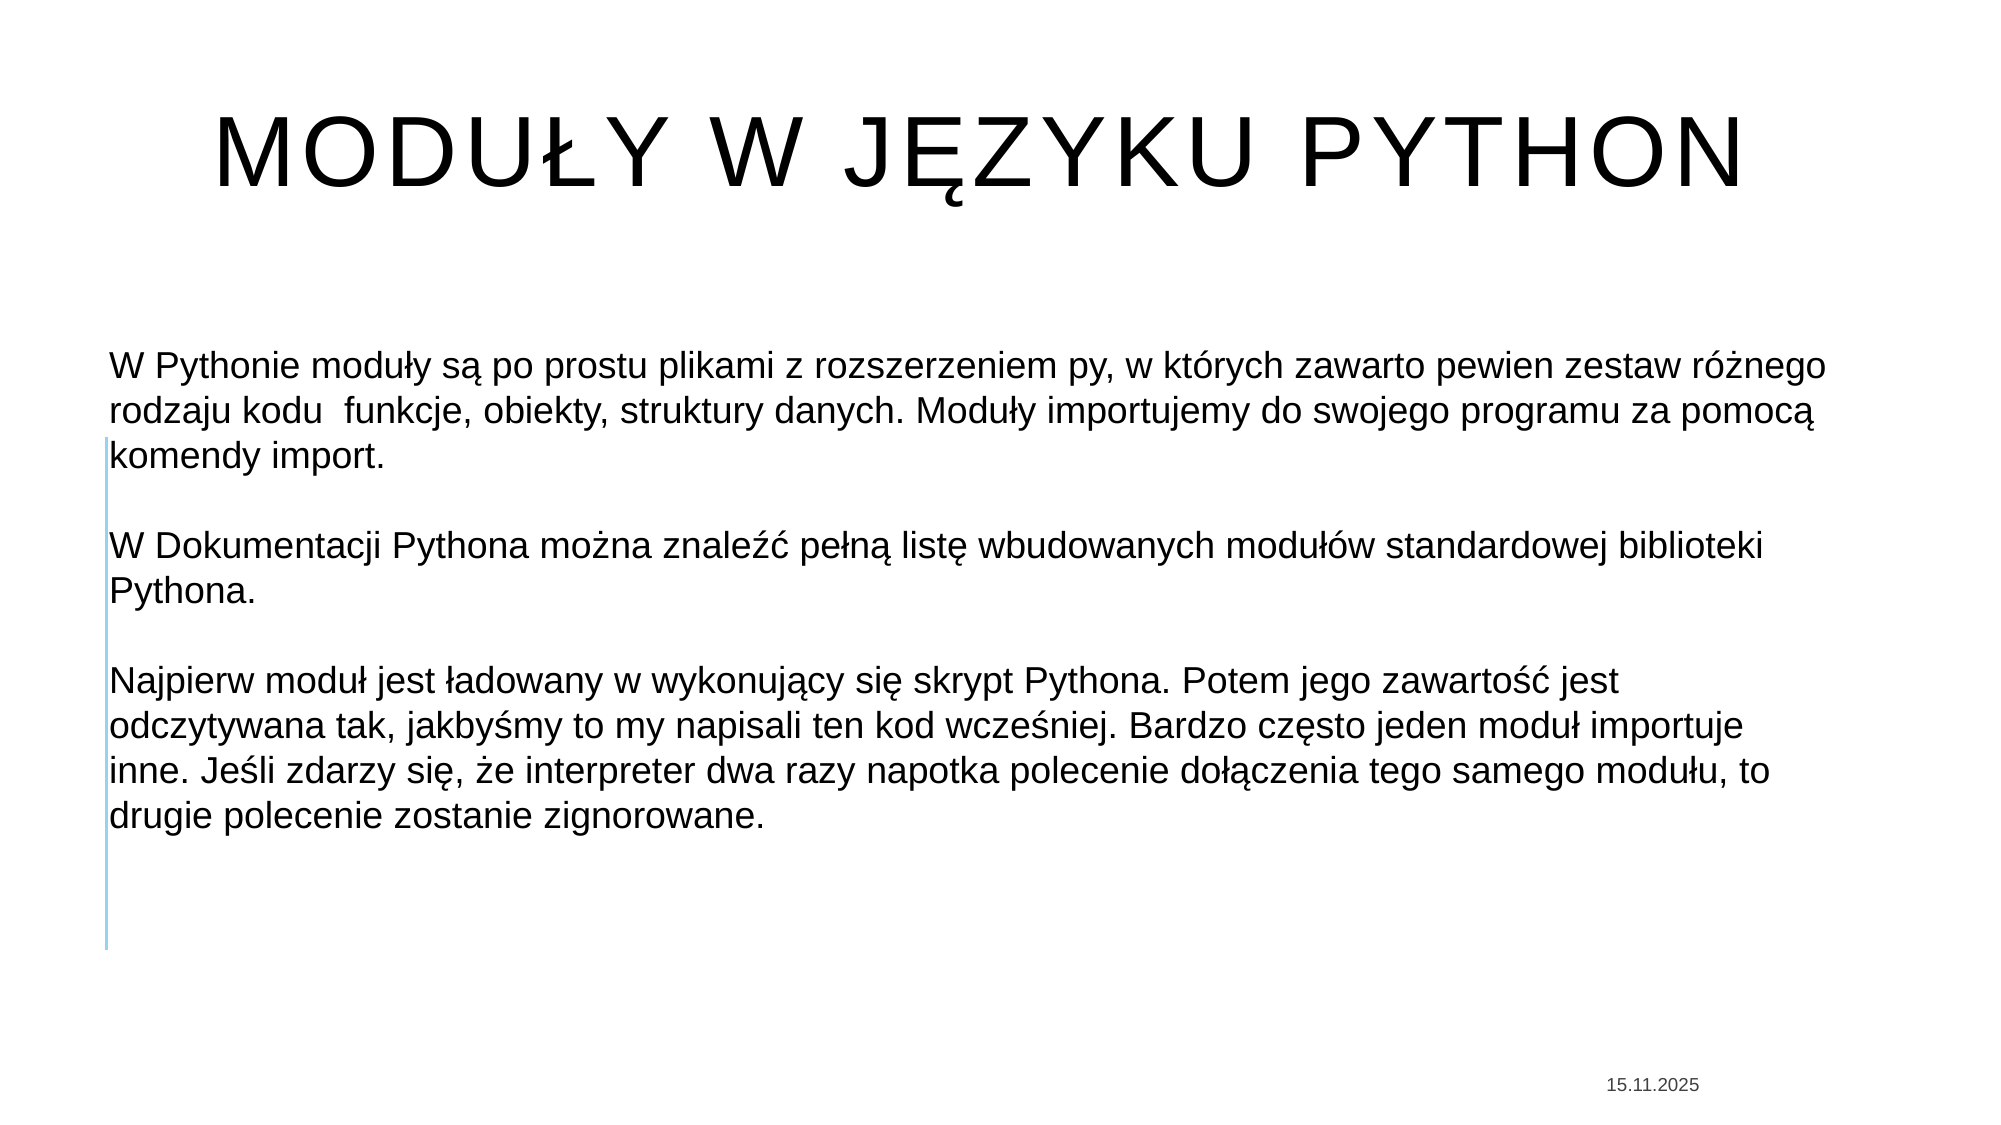

# Moduły w języku python
W Pythonie moduły są po prostu plikami z rozszerzeniem py, w których zawarto pewien zestaw różnego rodzaju kodu  funkcje, obiekty, struktury danych. Moduły importujemy do swojego programu za pomocą komendy import.

W Dokumentacji Pythona można znaleźć pełną listę wbudowanych modułów standardowej biblioteki Pythona.

Najpierw moduł jest ładowany w wykonujący się skrypt Pythona. Potem jego zawartość jest odczytywana tak, jakbyśmy to my napisali ten kod wcześniej. Bardzo często jeden moduł importuje inne. Jeśli zdarzy się, że interpreter dwa razy napotka polecenie dołączenia tego samego modułu, to drugie polecenie zostanie zignorowane.
15.11.2025